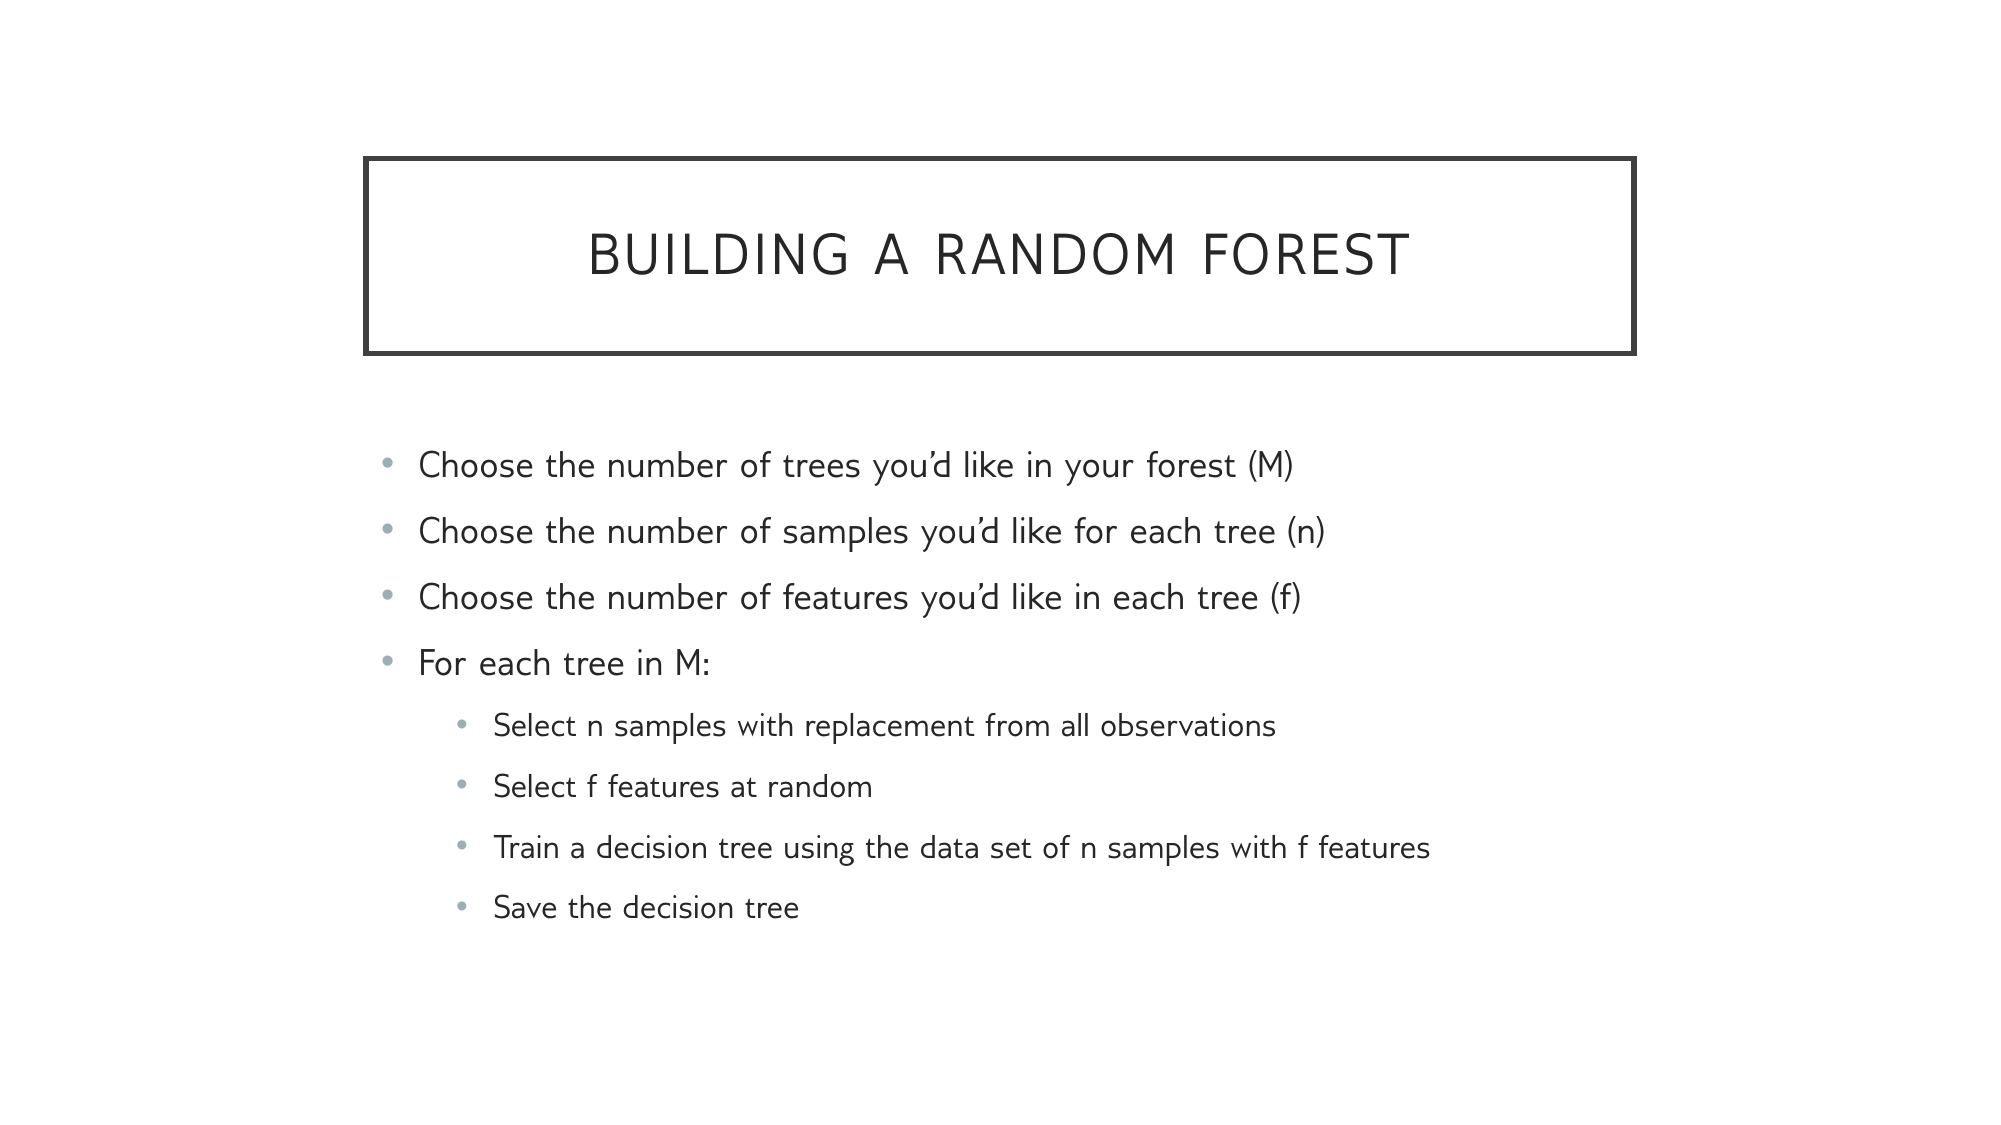

# Building A Random Forest
Choose the number of trees you’d like in your forest (M)
Choose the number of samples you’d like for each tree (n)
Choose the number of features you’d like in each tree (f)
For each tree in M:
Select n samples with replacement from all observations
Select f features at random
Train a decision tree using the data set of n samples with f features
Save the decision tree